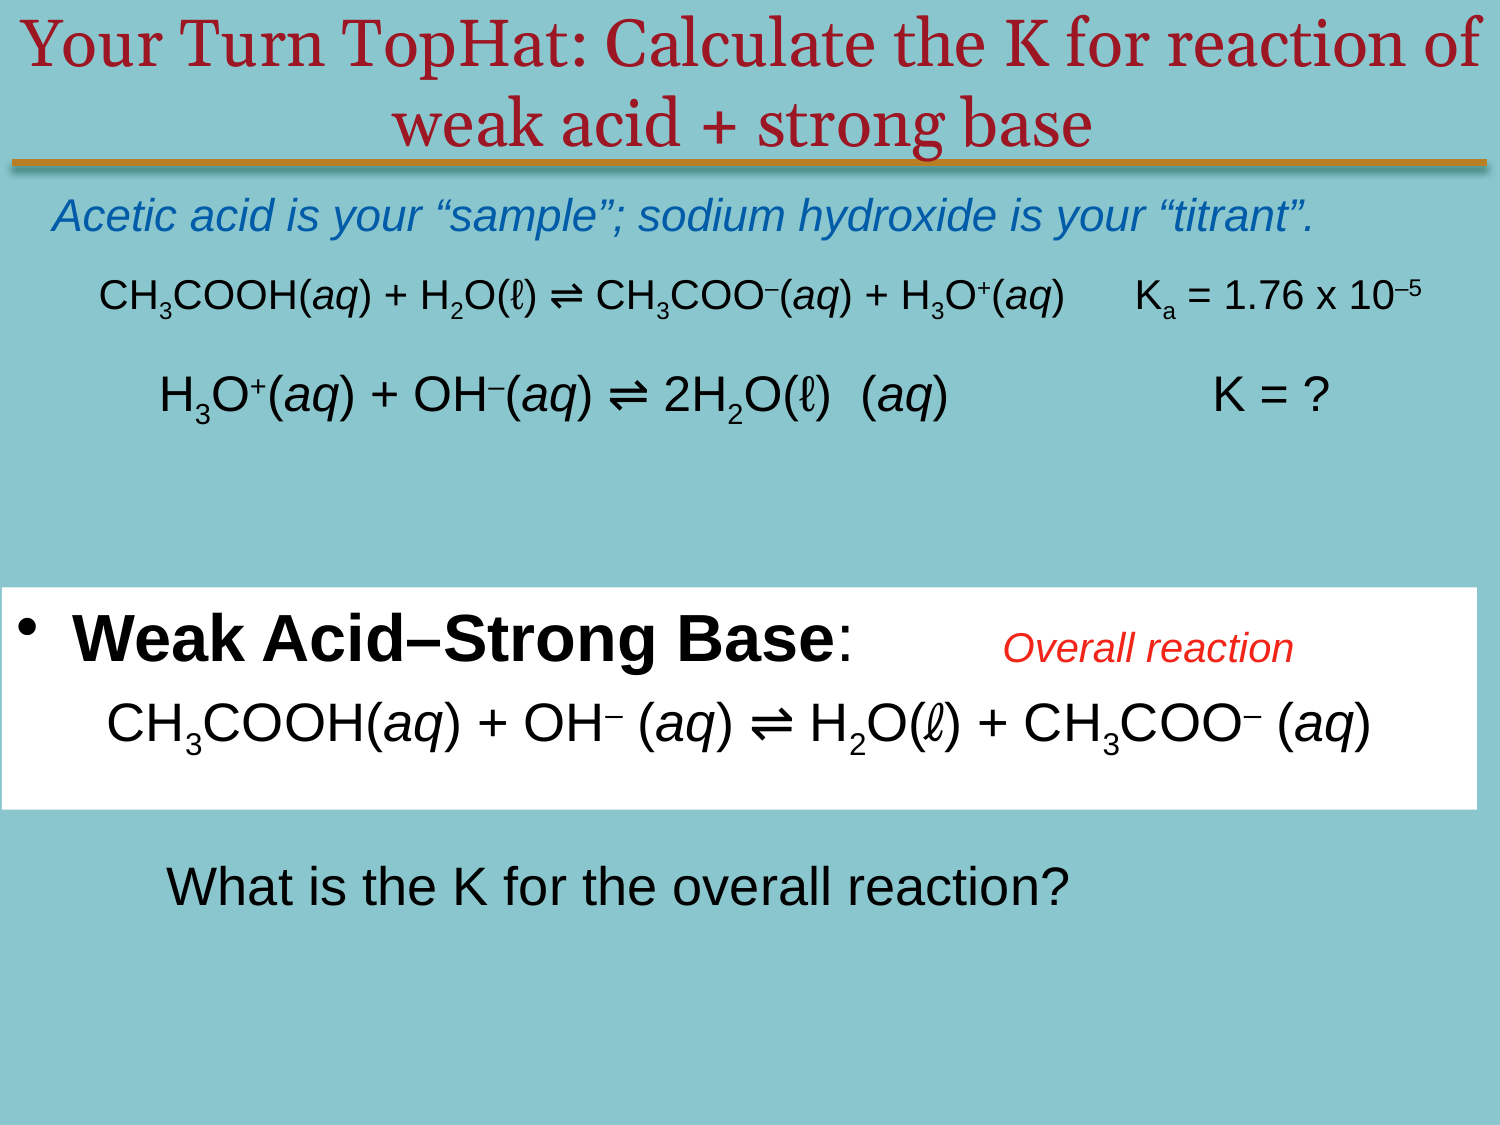

Your Turn TopHat: Calculate the K for reaction of
weak acid + strong base
Acetic acid is your “sample”; sodium hydroxide is your “titrant”.
CH3COOH(aq) + H2O(ℓ) ⇌ CH3COO–(aq) + H3O+(aq)      Ka = 1.76 x 10–5
H3O+(aq) + OH–(aq) ⇌ 2H2O(ℓ)  (aq)	           K = ?
# Weak Acid–Strong Base:
      CH3COOH(aq) + OH– (aq) ⇌ H2O(ℓ) + CH3COO– (aq)

	What is the K for the overall reaction?
Overall reaction